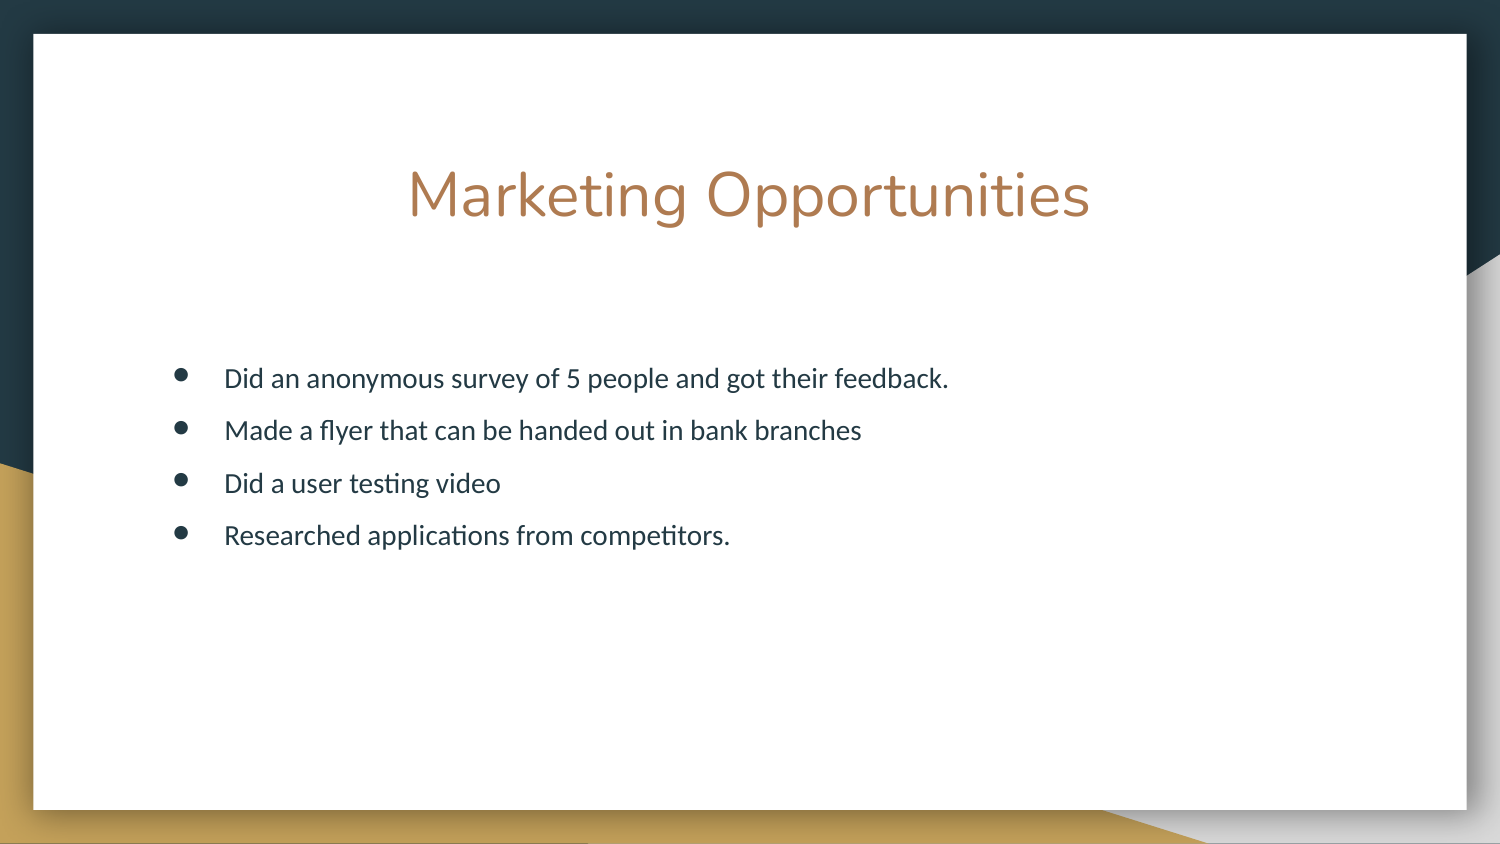

# Marketing Opportunities
Did an anonymous survey of 5 people and got their feedback.
Made a flyer that can be handed out in bank branches
Did a user testing video
Researched applications from competitors.